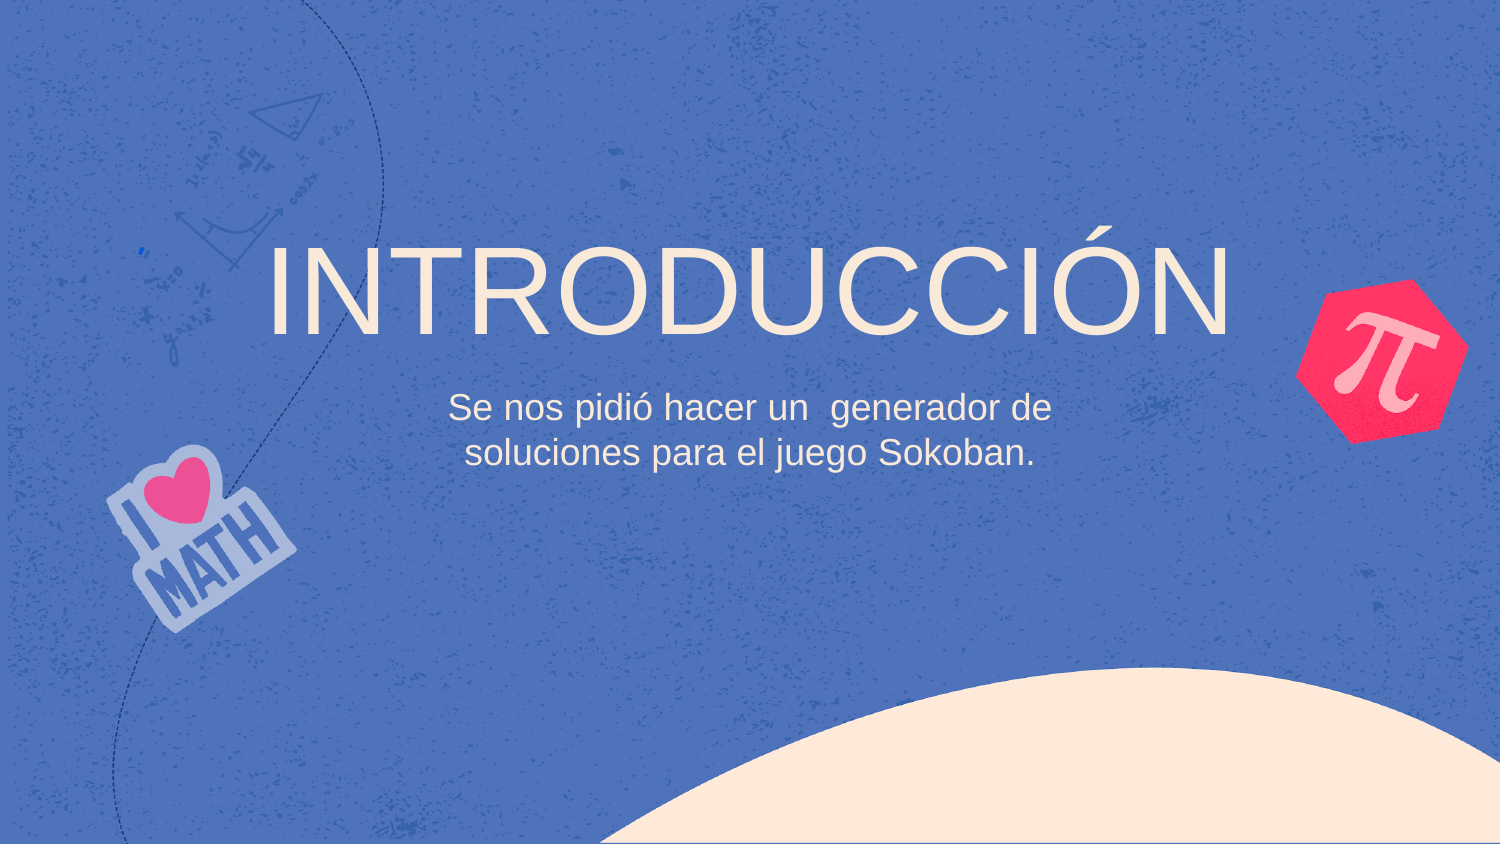

# INTRODUCCIÓN
Se nos pidió hacer un  generador de soluciones para el juego Sokoban.